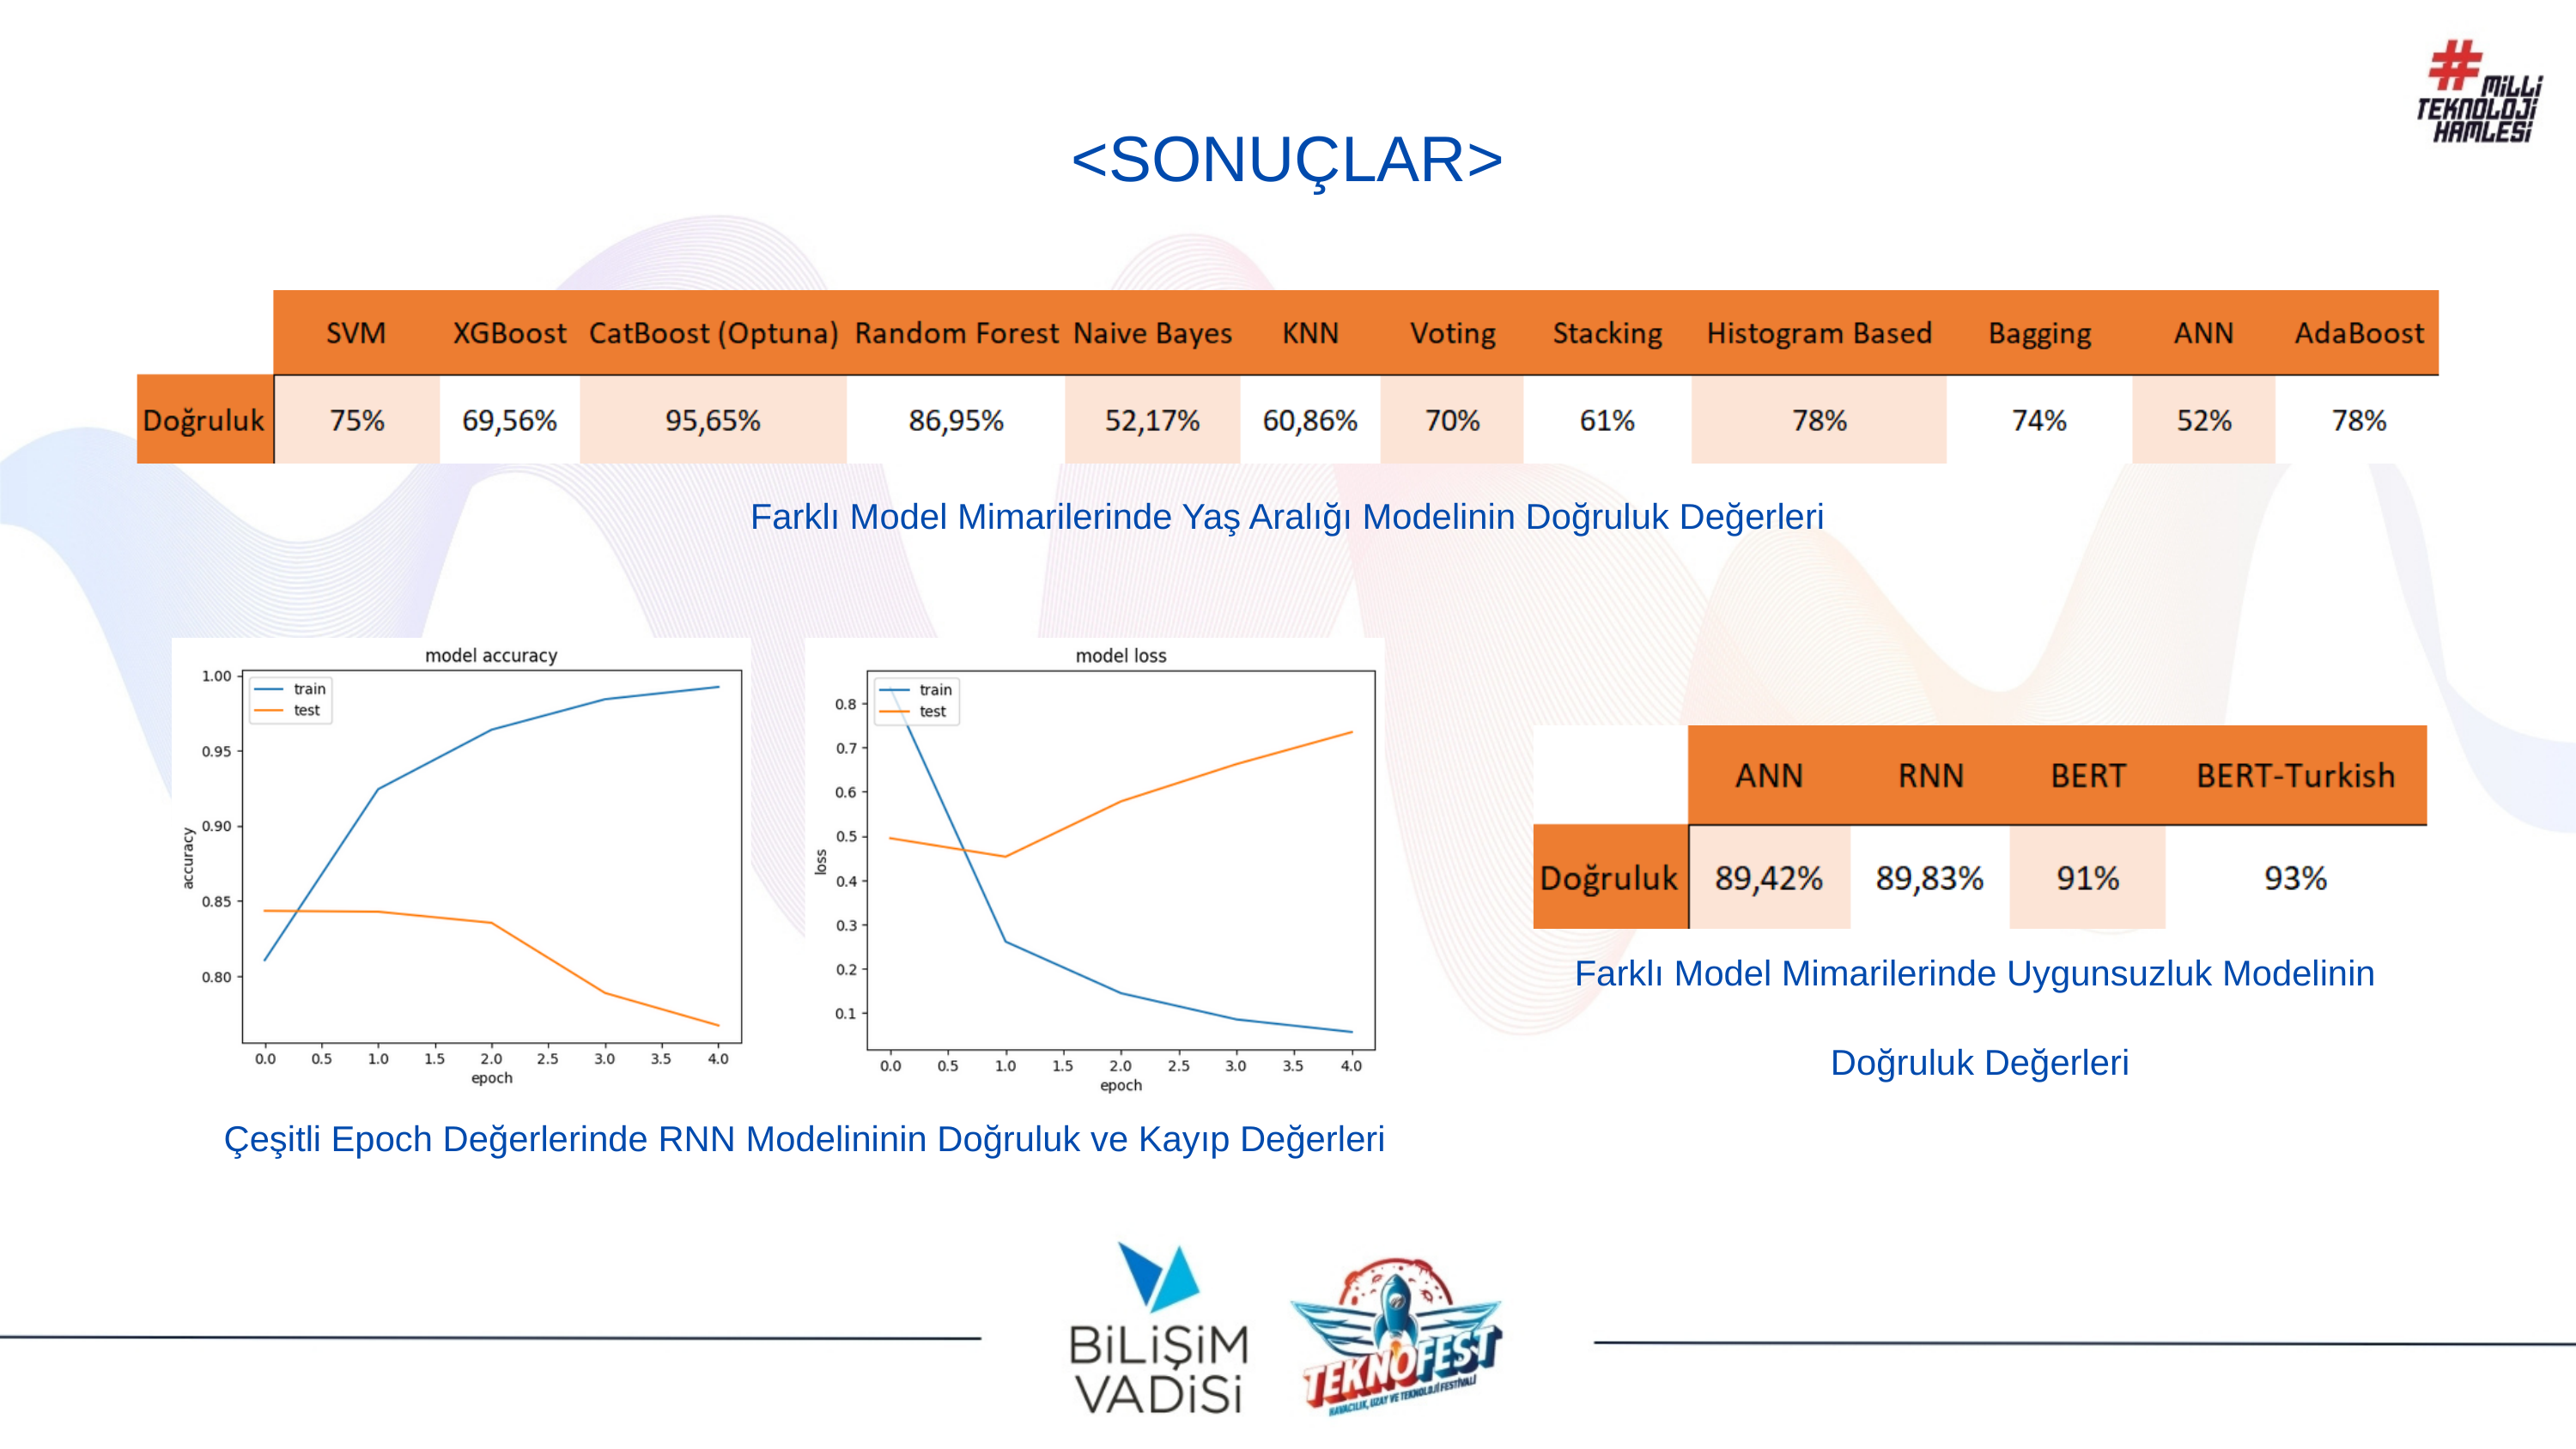

<SONUÇLAR>

Farklı Model Mimarilerinde Yaş Aralığı Modelinin Doğruluk Değerleri

Farklı Model Mimarilerinde Uygunsuzluk Modelinin
Doğruluk Değerleri
Çeşitli Epoch Değerlerinde RNN Modelininin Doğruluk ve Kayıp Değerleri